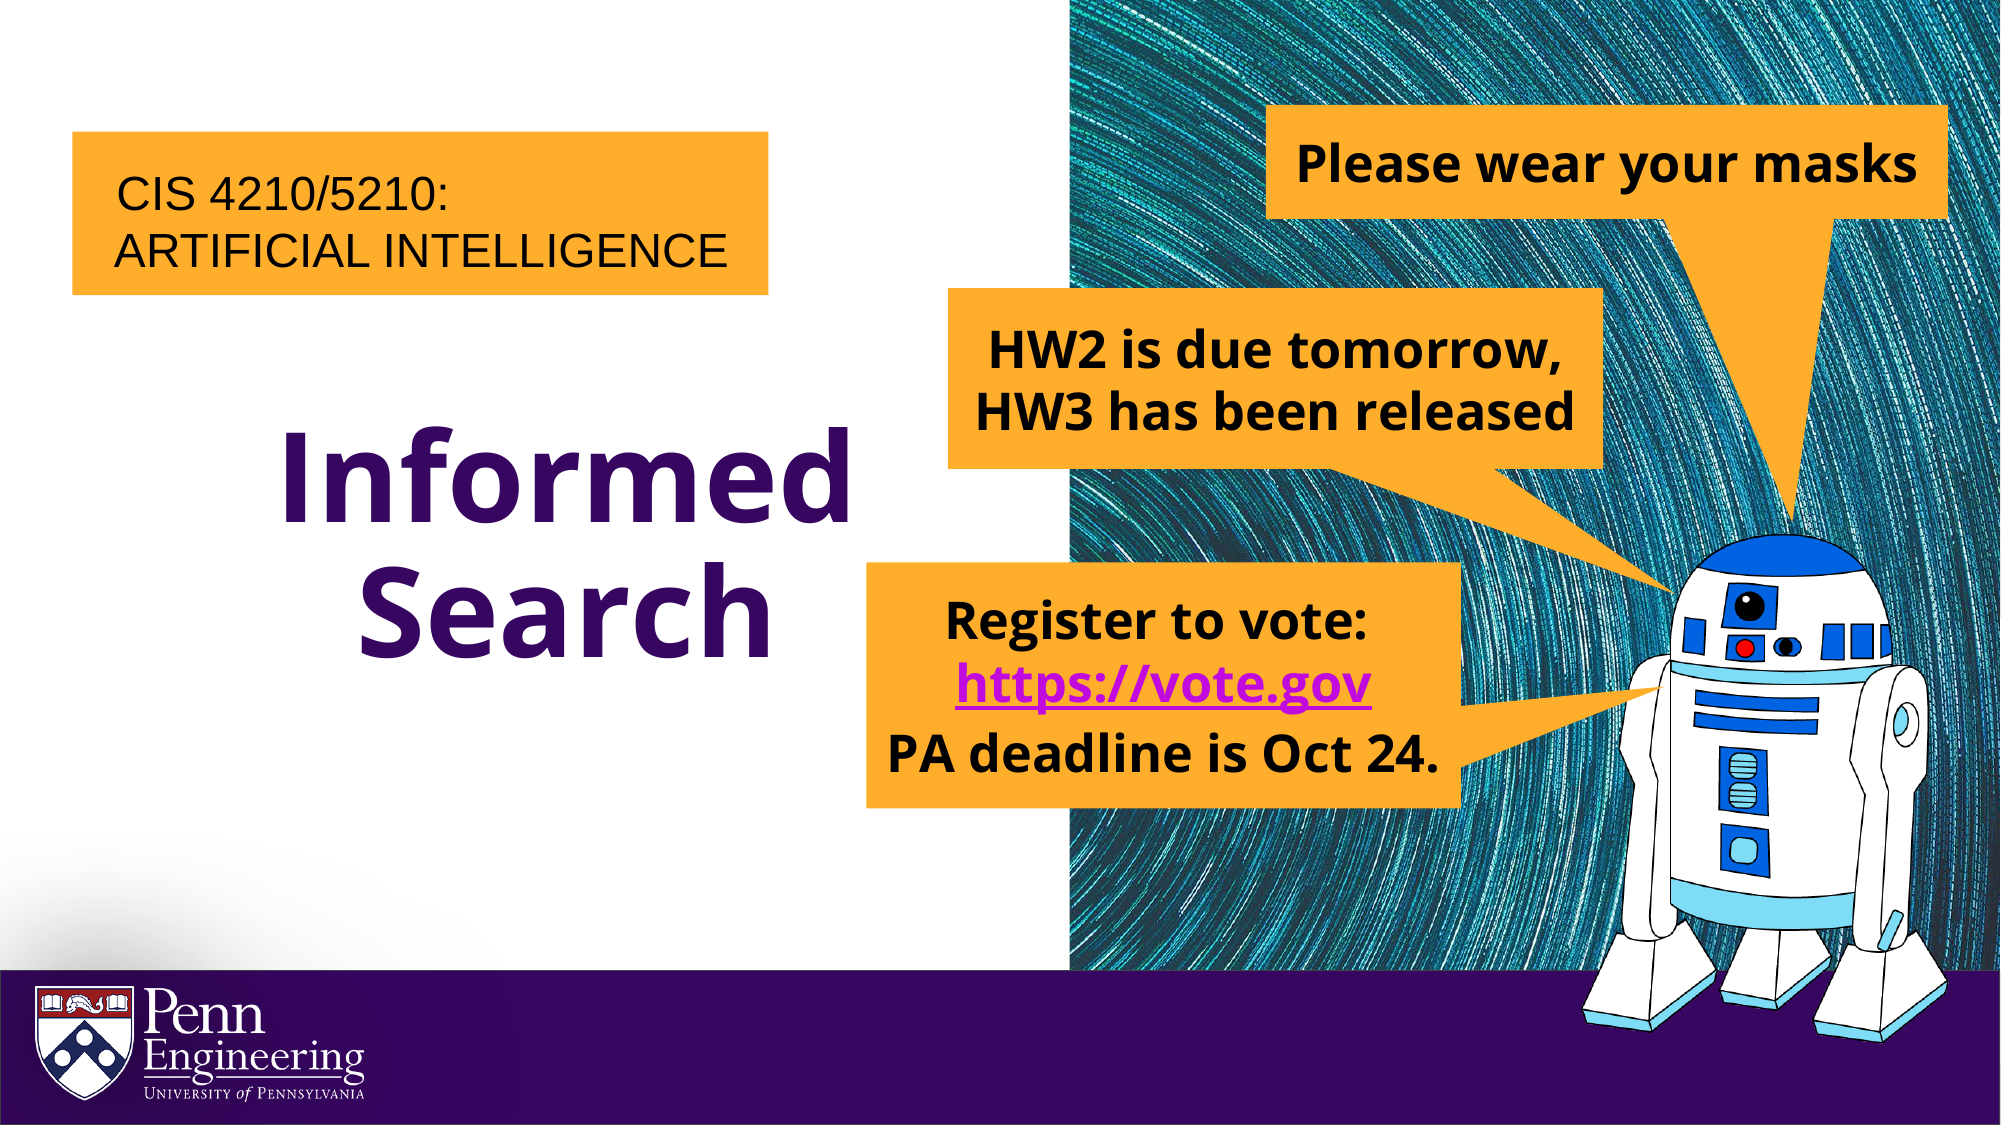

Please wear your masks
HW2 is due tomorrow,
HW3 has been released
# Informed Search
Register to vote: https://vote.gov
PA deadline is Oct 24.